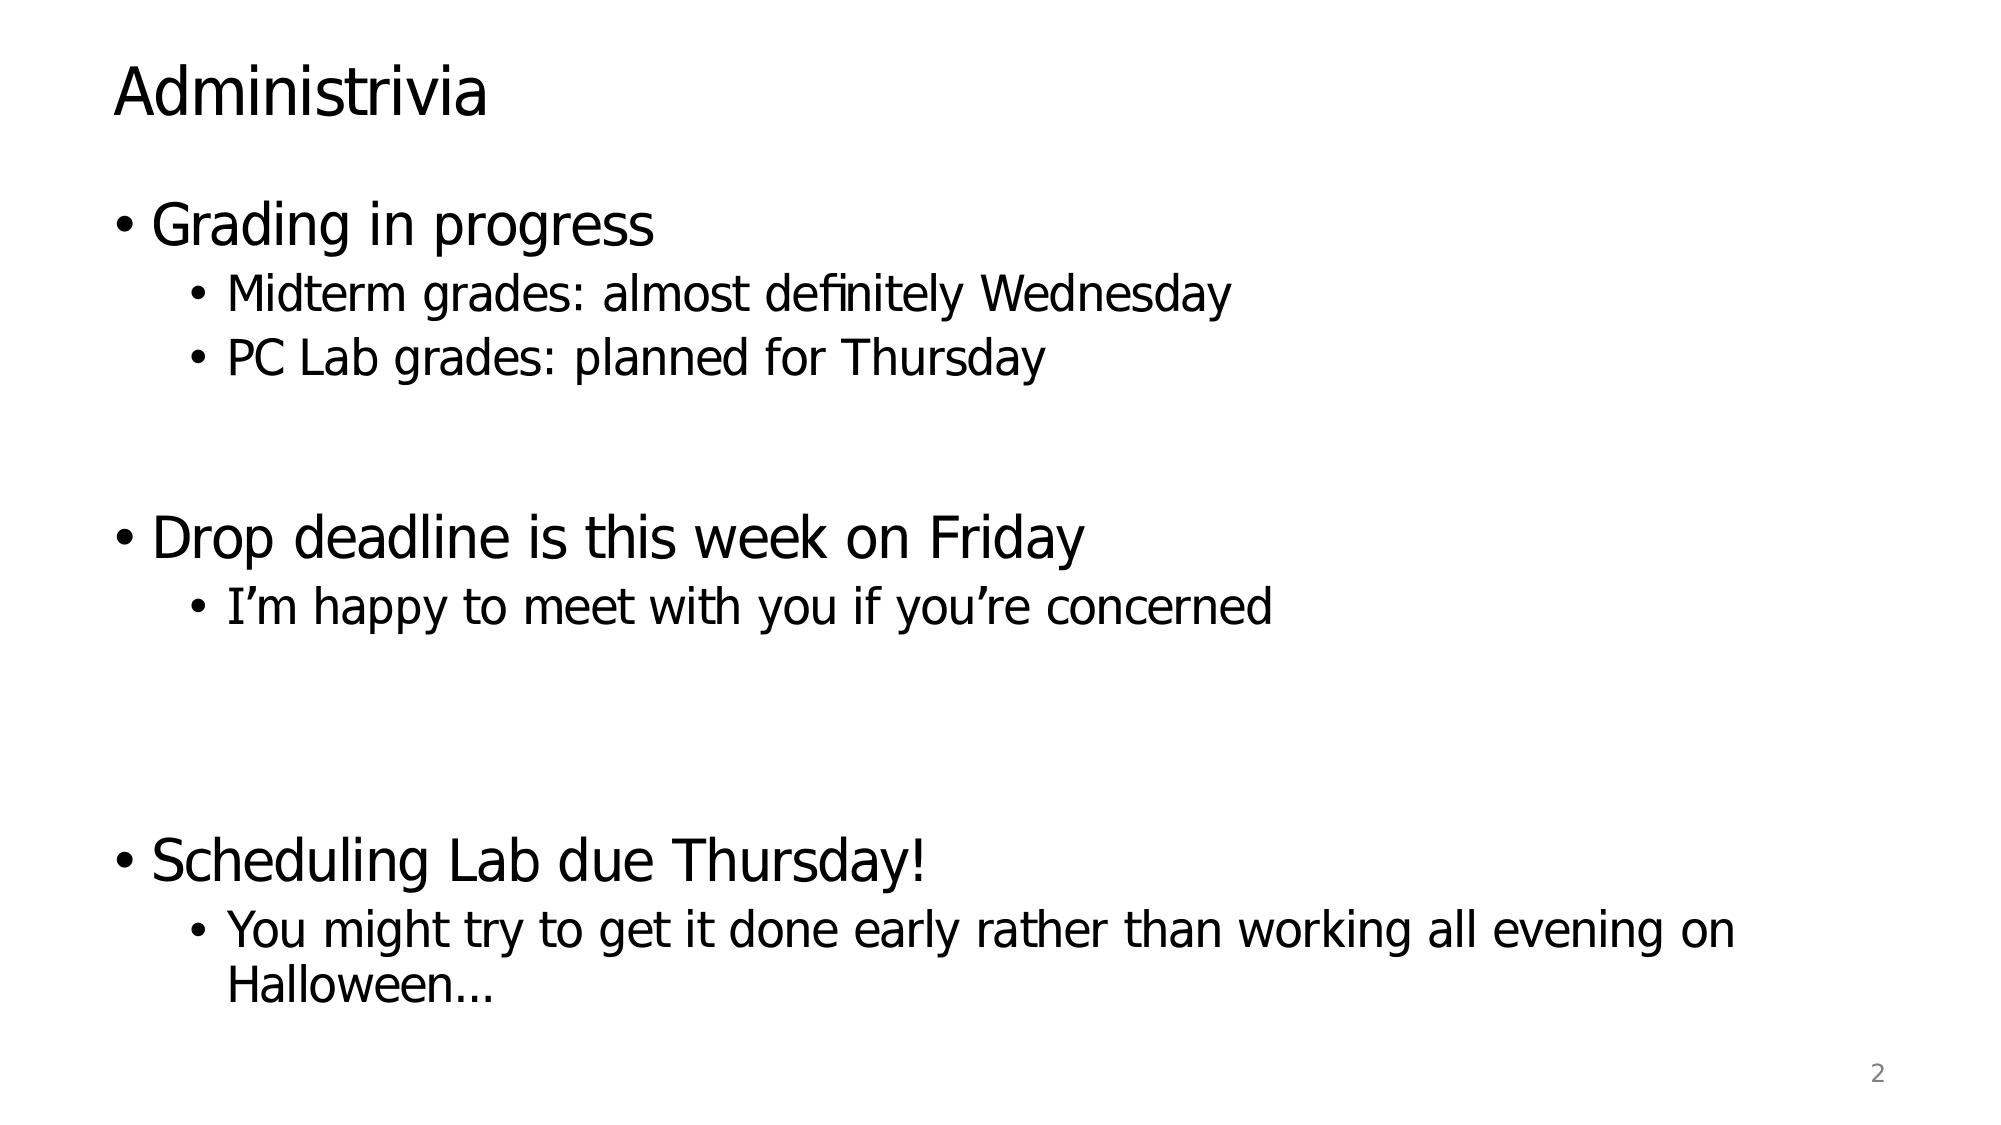

# Administrivia
Grading in progress
Midterm grades: almost definitely Wednesday
PC Lab grades: planned for Thursday

Drop deadline is this week on Friday
I’m happy to meet with you if you’re concerned

Scheduling Lab due Thursday!
You might try to get it done early rather than working all evening on Halloween…
2